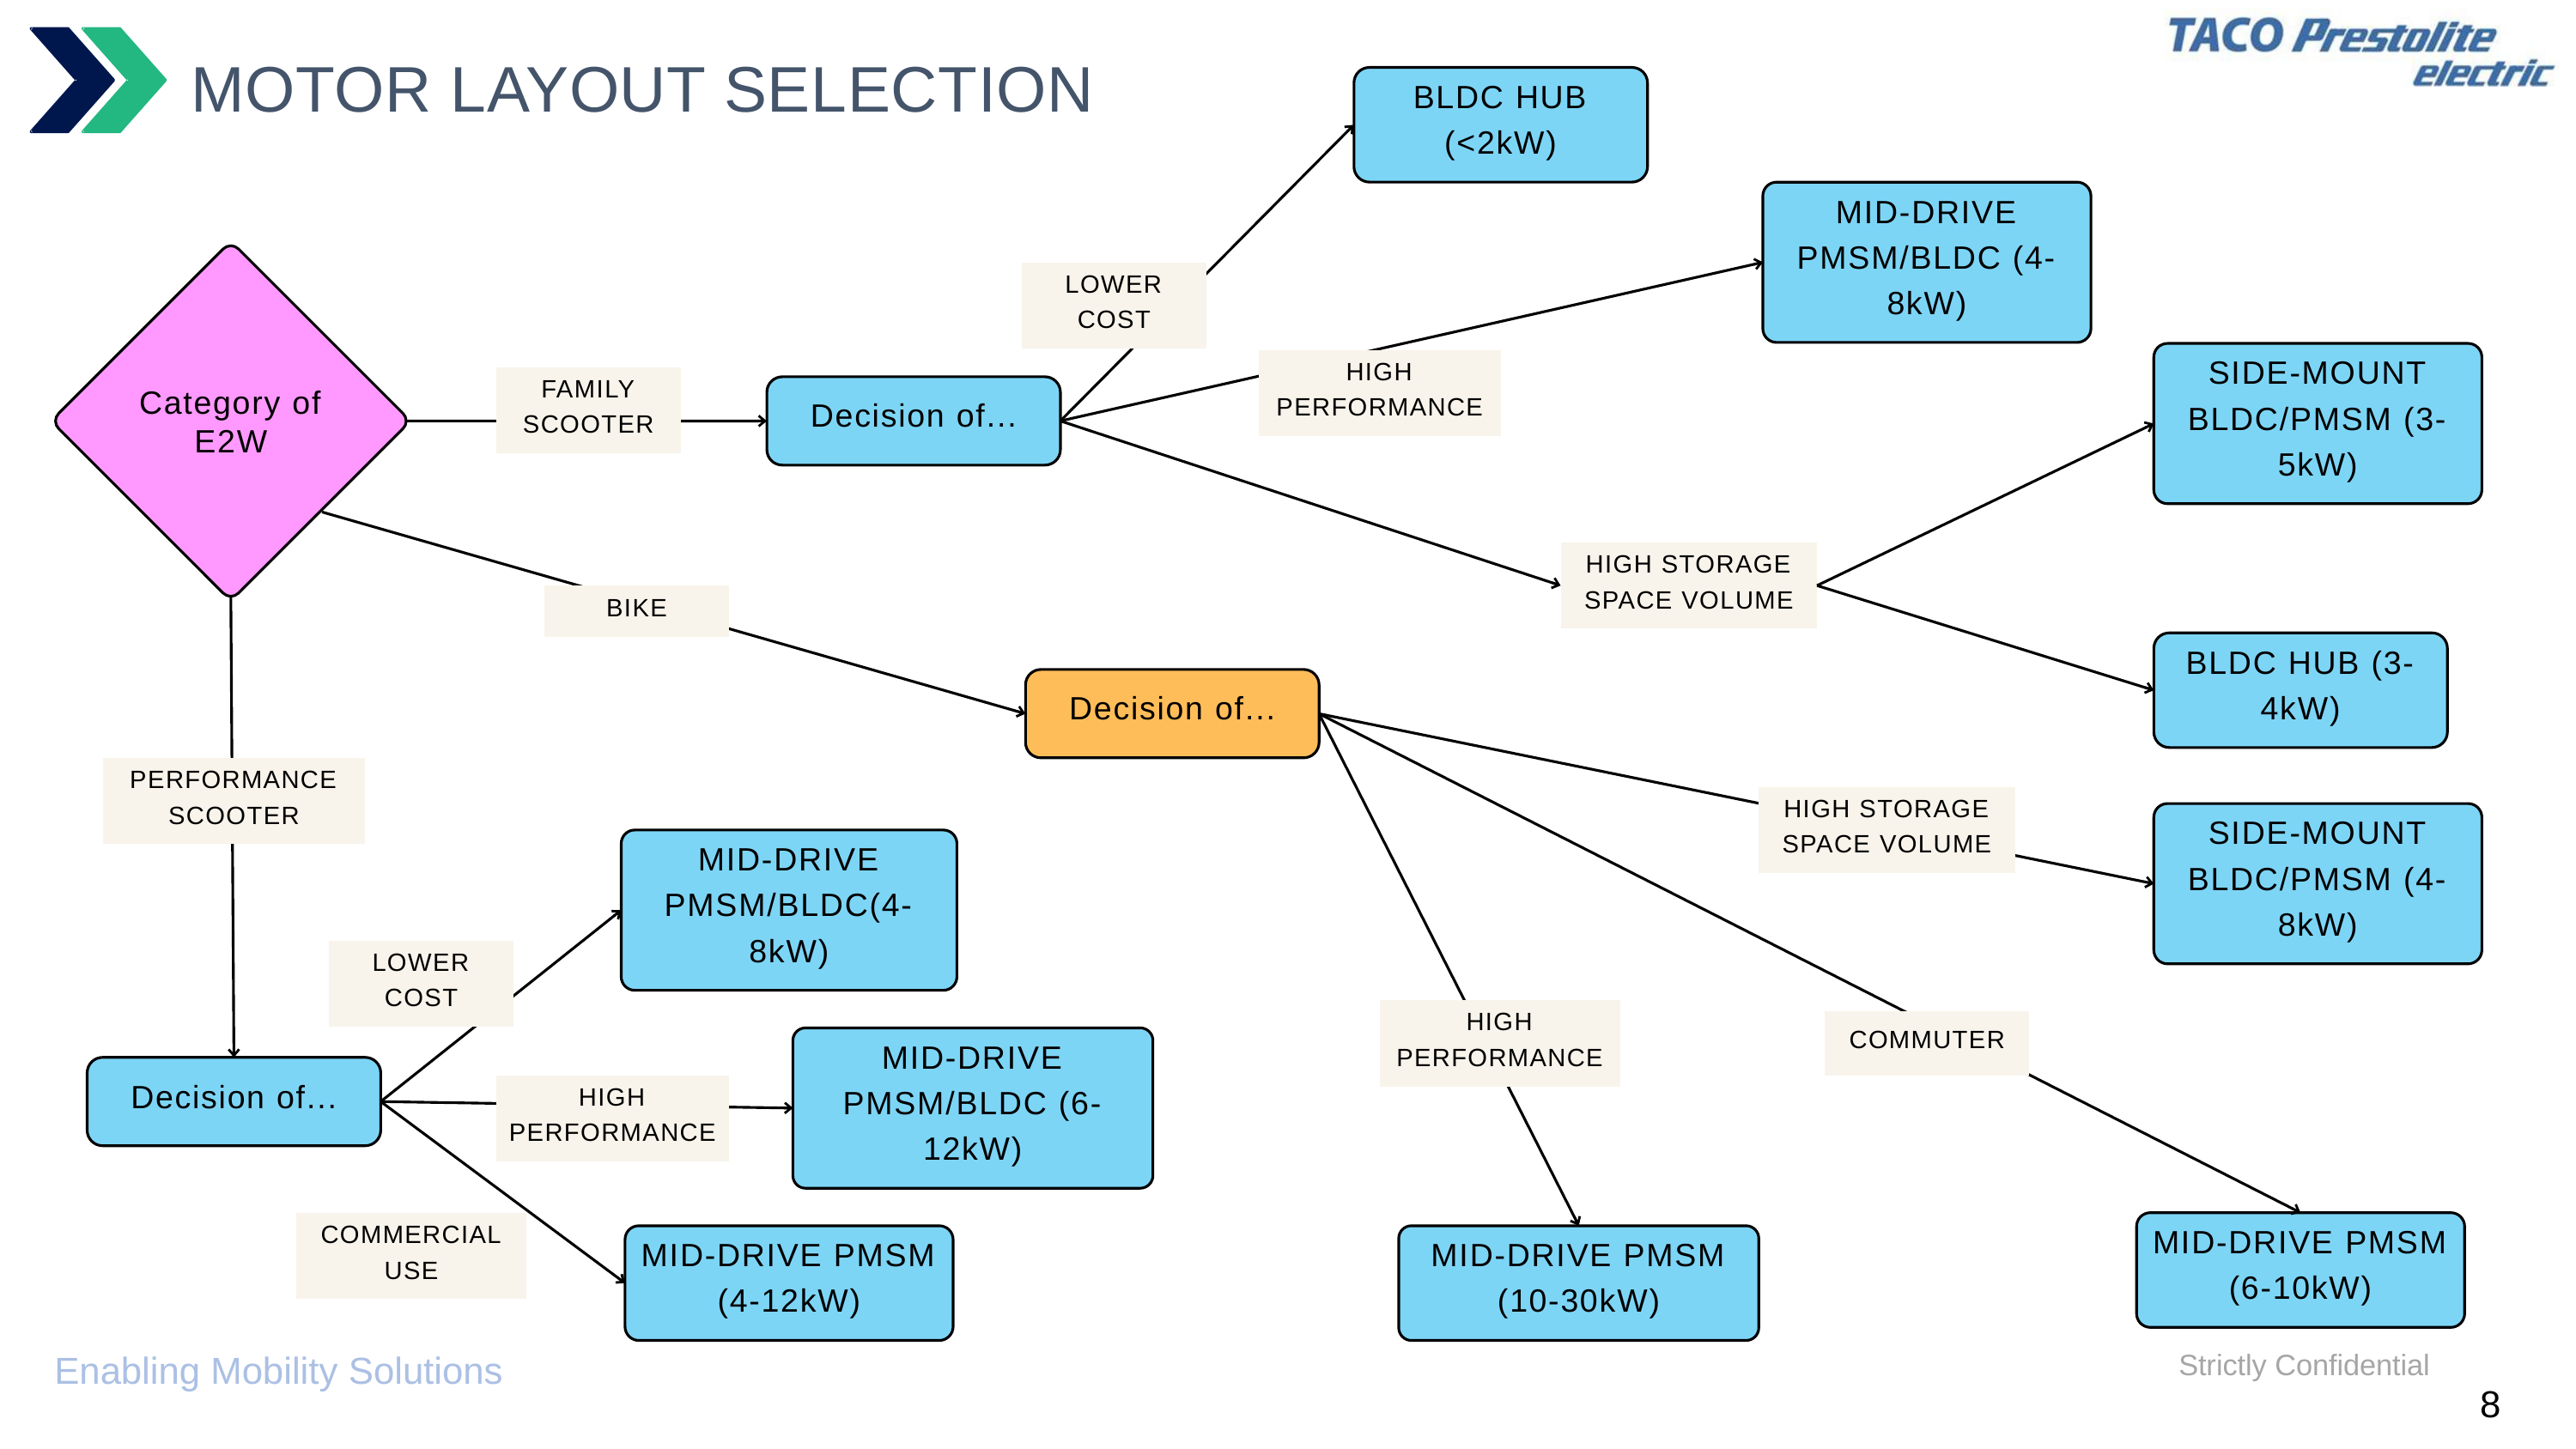

MOTOR LAYOUT SELECTION

BLDC HUB (<2kW)

MID-DRIVE PMSM/BLDC (4-8kW)

Category of E2W

LOWER COST

SIDE-MOUNT BLDC/PMSM (3-5kW)

HIGH PERFORMANCE

FAMILY SCOOTER

Decision of...

HIGH STORAGE SPACE VOLUME

BIKE

BLDC HUB (3-4kW)

Decision of...

PERFORMANCE SCOOTER

HIGH STORAGE SPACE VOLUME

SIDE-MOUNT BLDC/PMSM (4-8kW)

MID-DRIVE PMSM/BLDC(4-8kW)

LOWER COST

HIGH PERFORMANCE

COMMUTER

MID-DRIVE PMSM/BLDC (6-12kW)

Decision of...

HIGH PERFORMANCE

COMMERCIAL USE

MID-DRIVE PMSM (6-10kW)

MID-DRIVE PMSM (4-12kW)

MID-DRIVE PMSM (10-30kW)
Strictly Confidential
Enabling Mobility Solutions
8